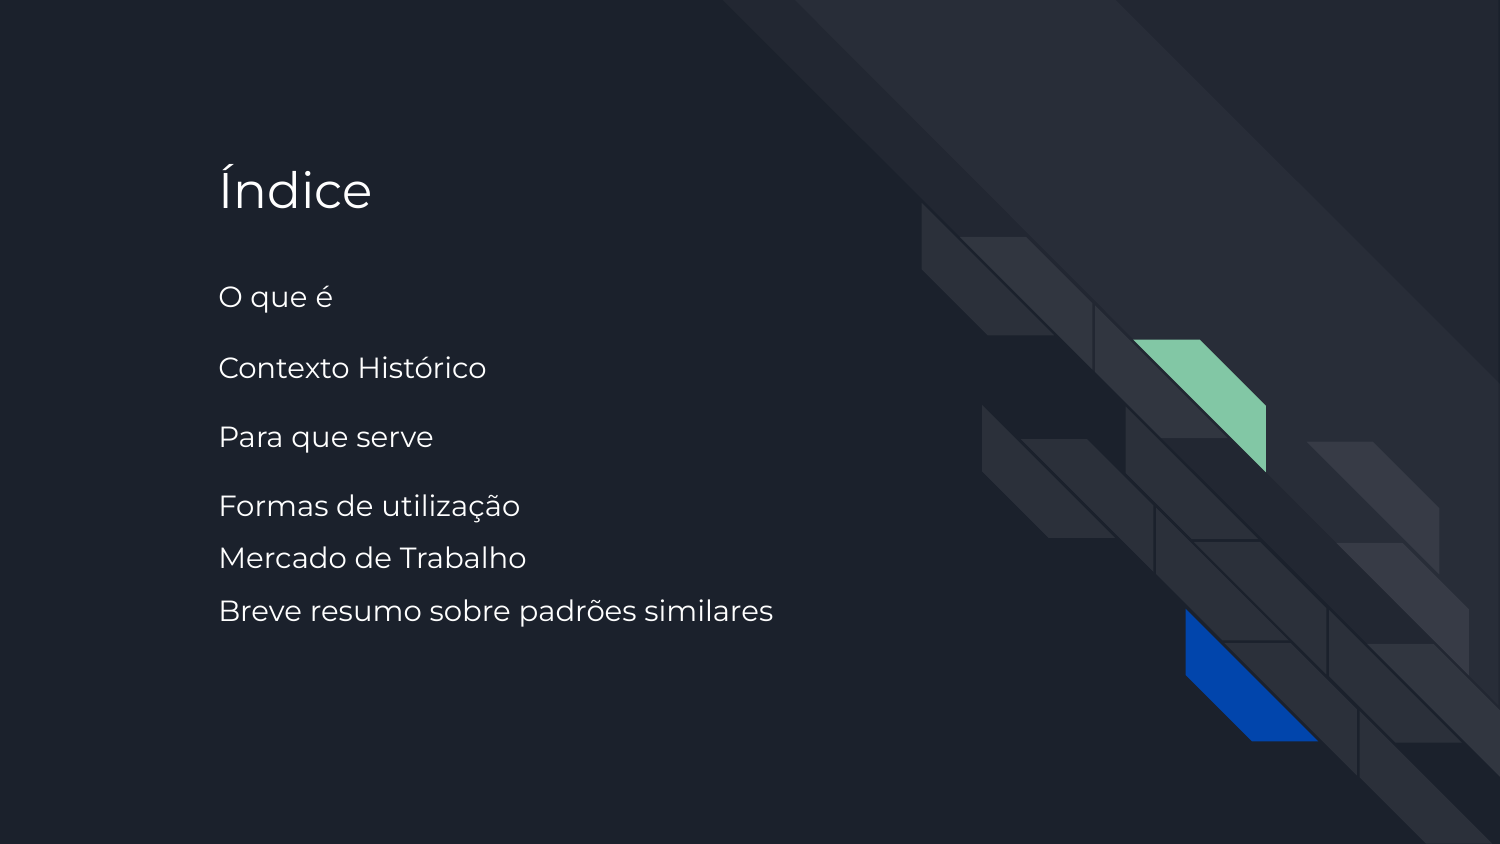

Índice
O que é
Contexto Histórico
Para que serve
Formas de utilização
Mercado de Trabalho
Breve resumo sobre padrões similares